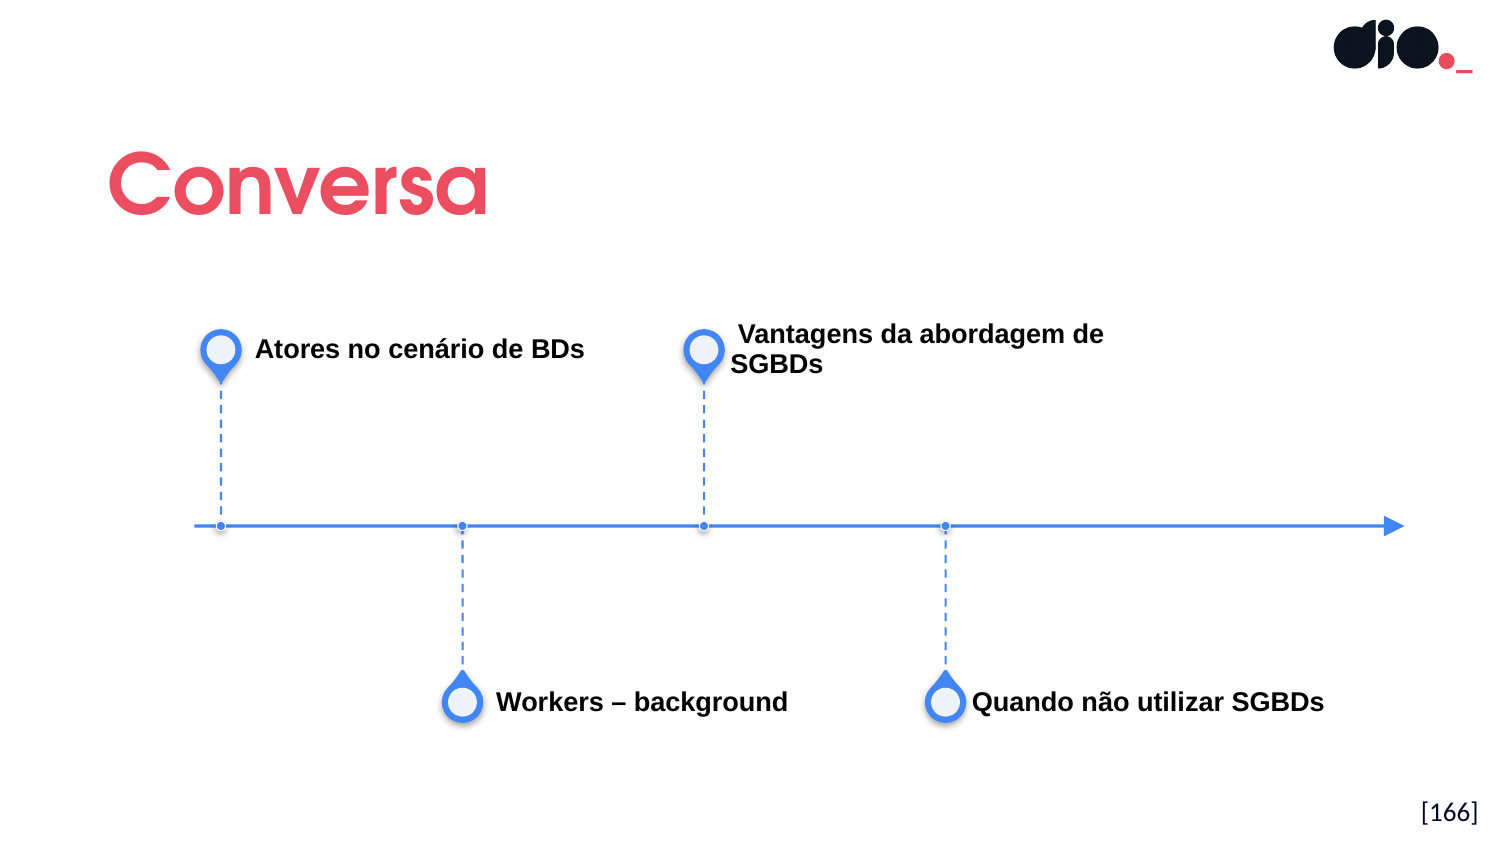

Conversa
 Atores no cenário de BDs
 Workers – background
 Vantagens da abordagem de SGBDs
Quando não utilizar SGBDs
[166]